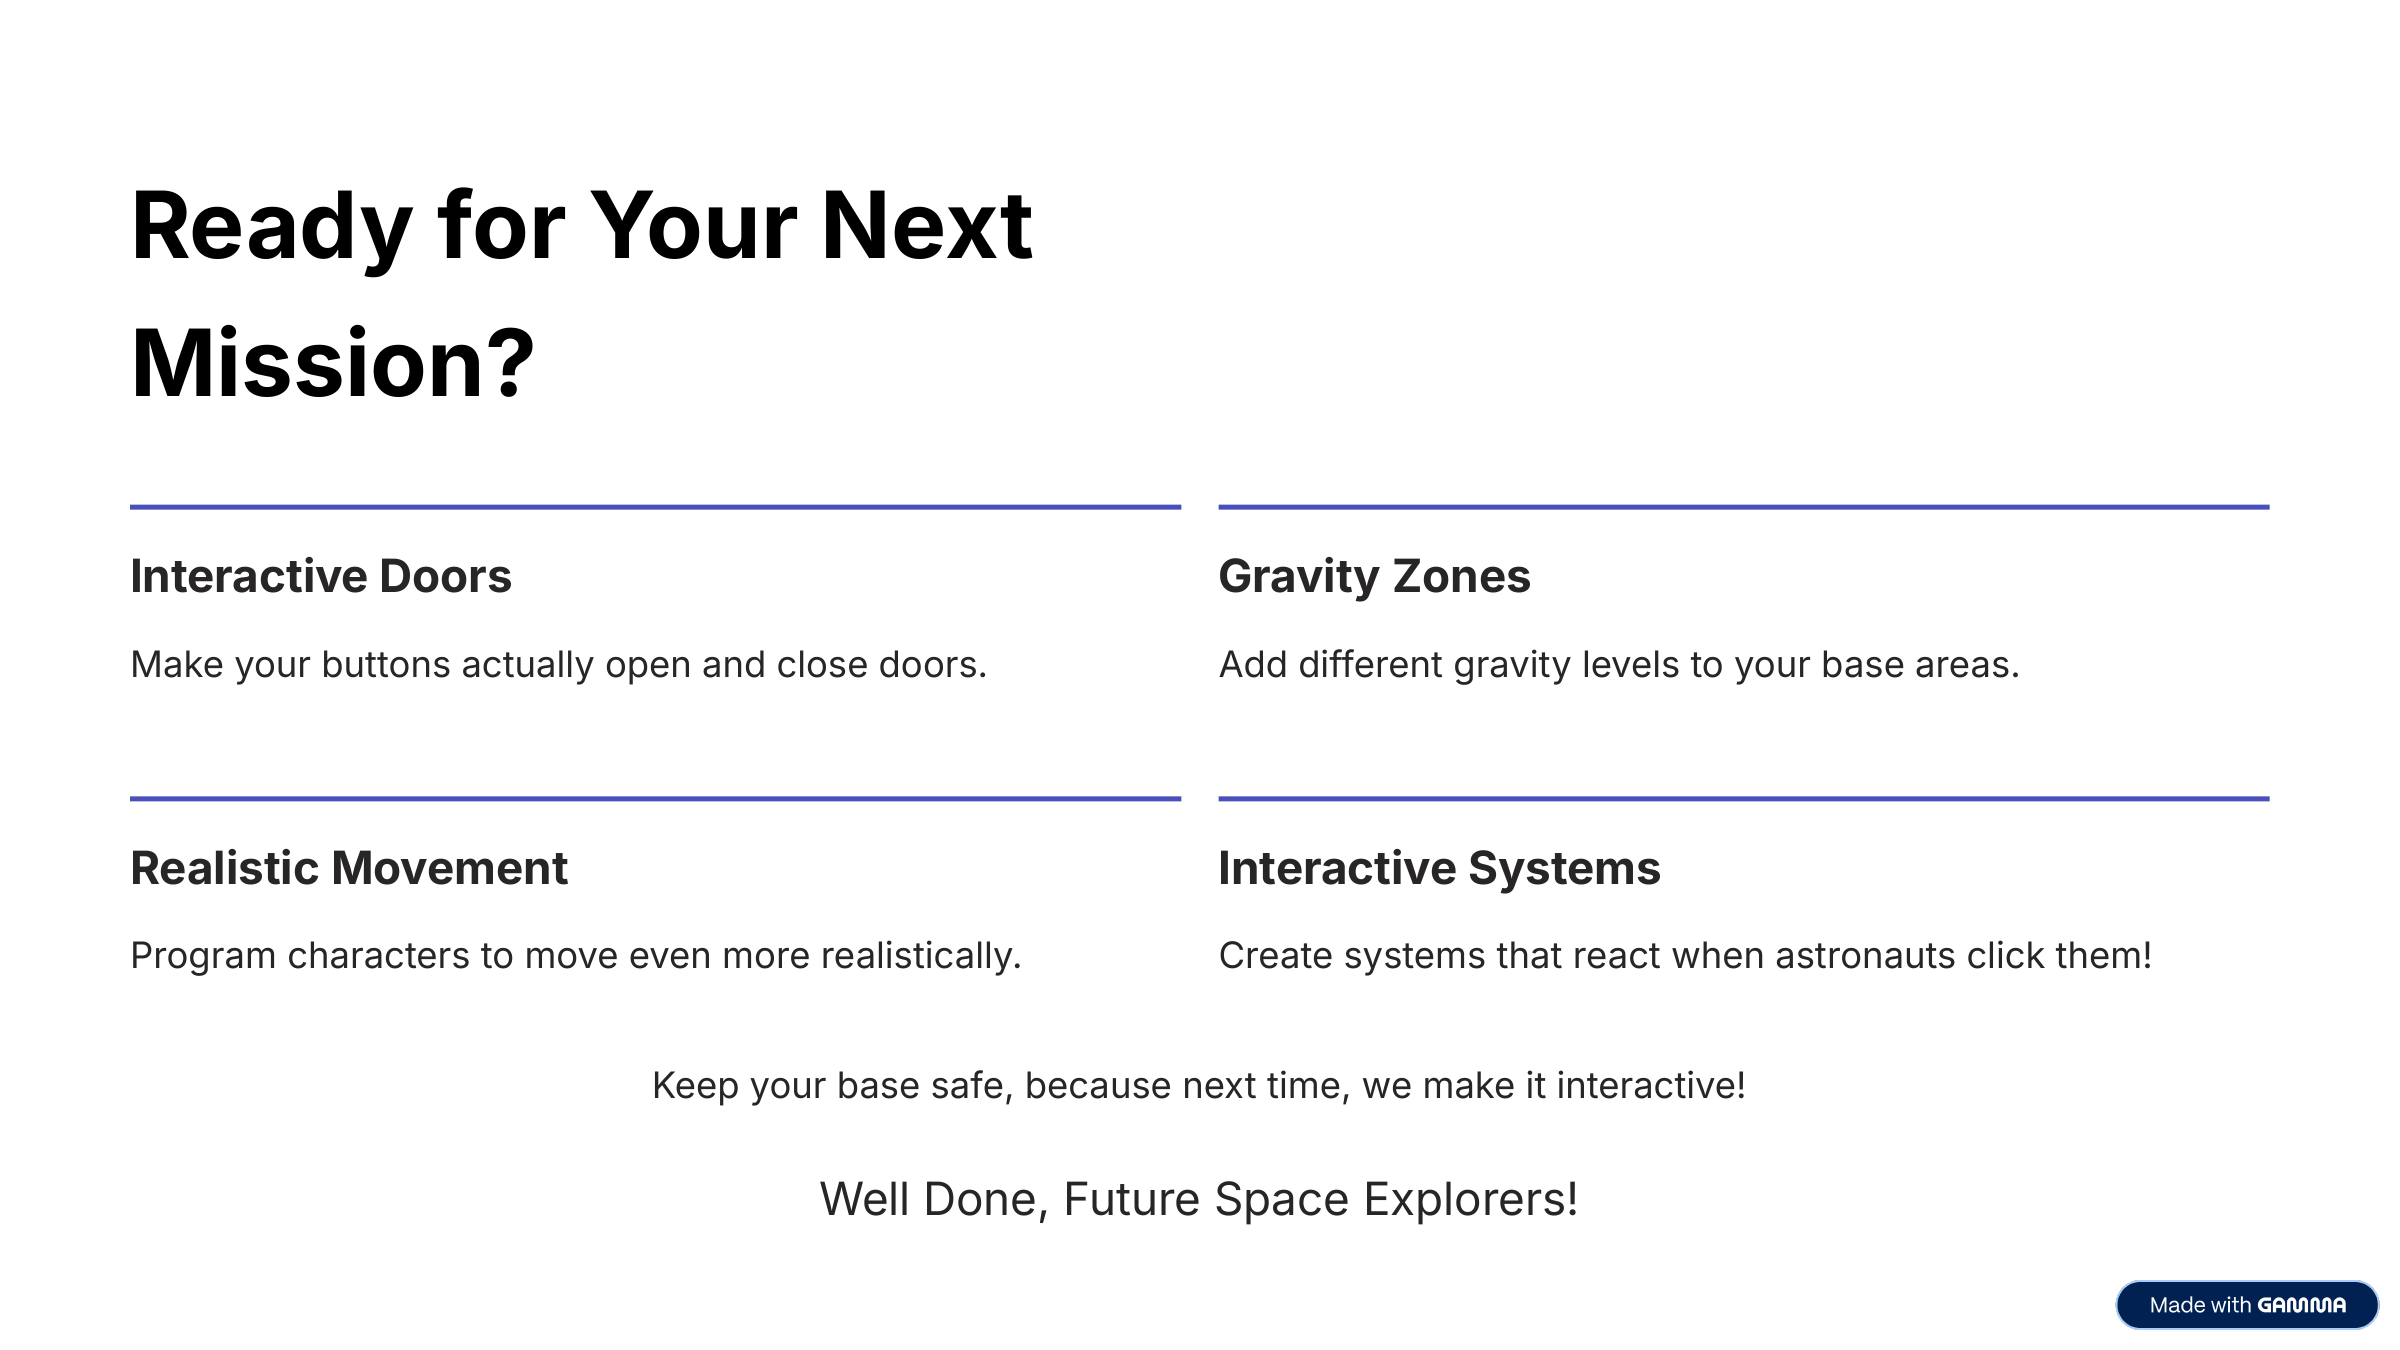

Ready for Your Next Mission?

Interactive Doors
Gravity Zones
Make your buttons actually open and close doors.
Add different gravity levels to your base areas.

Realistic Movement
Interactive Systems
Program characters to move even more realistically.
Create systems that react when astronauts click them!
Keep your base safe, because next time, we make it interactive!
Well Done, Future Space Explorers!